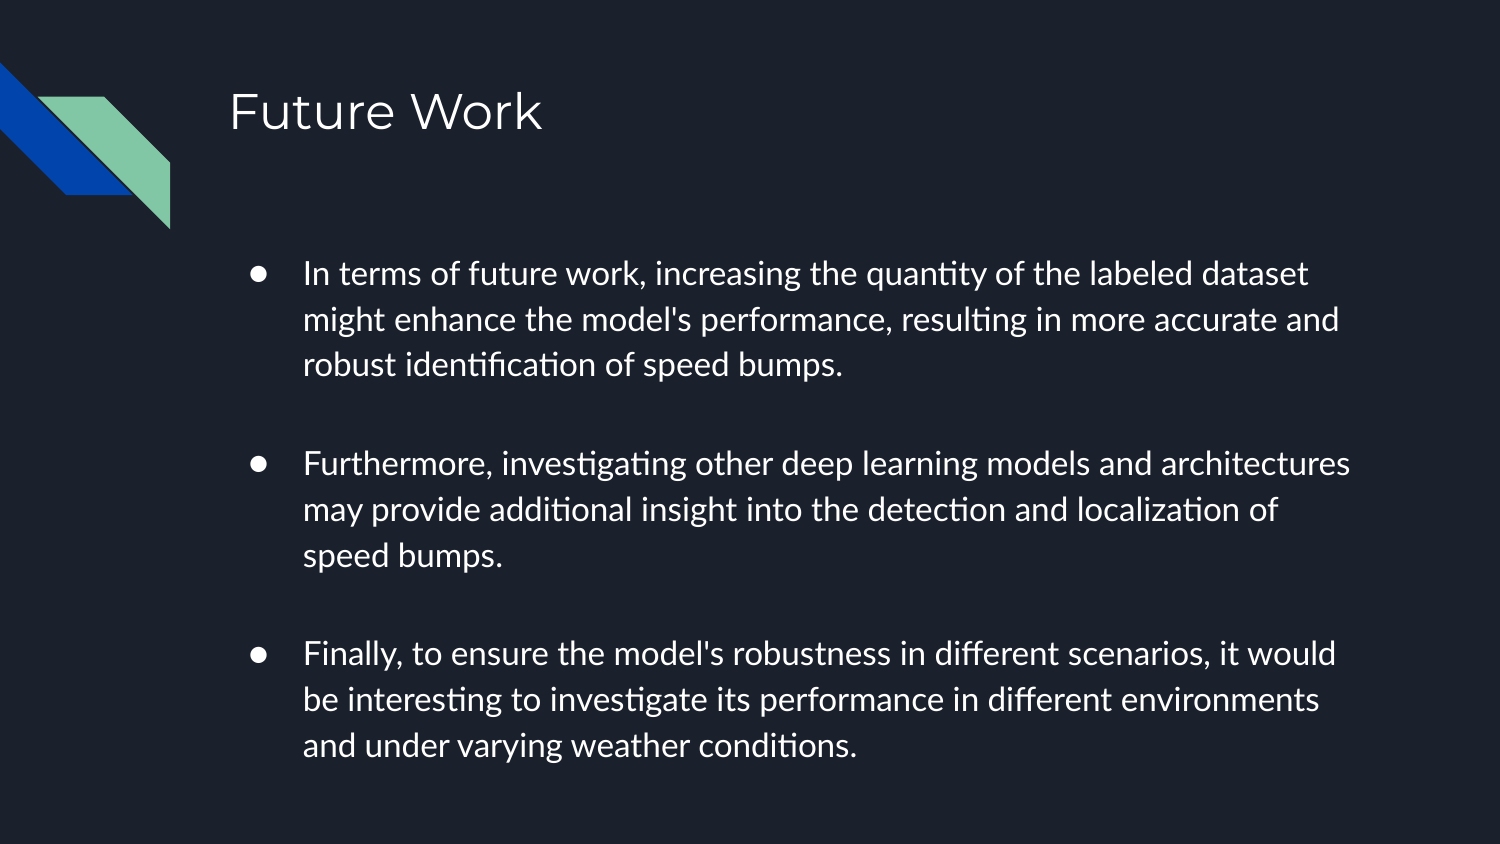

# Future Work
In terms of future work, increasing the quantity of the labeled dataset might enhance the model's performance, resulting in more accurate and robust identification of speed bumps.

Furthermore, investigating other deep learning models and architectures may provide additional insight into the detection and localization of speed bumps.

Finally, to ensure the model's robustness in different scenarios, it would be interesting to investigate its performance in different environments and under varying weather conditions.